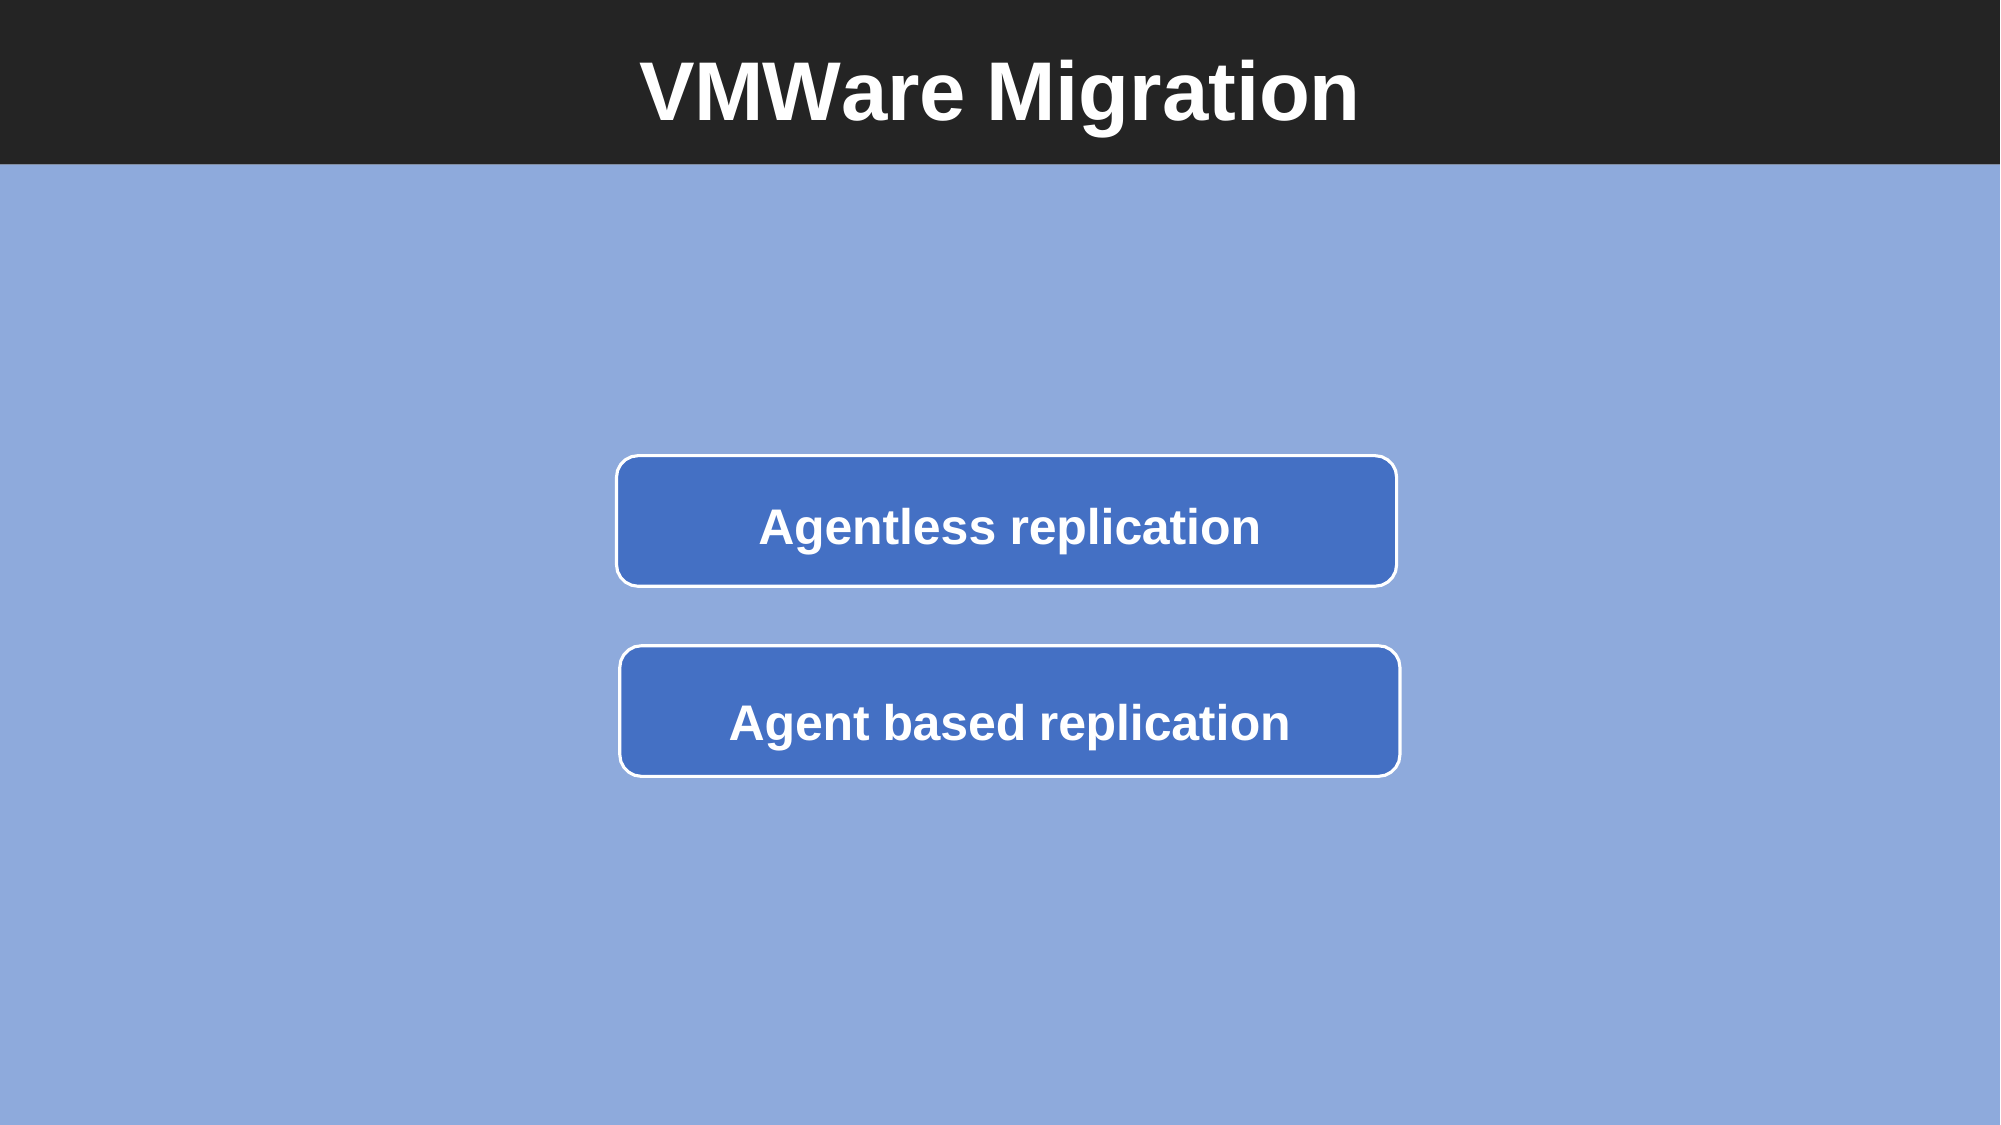

# VMWare Migration

Agentless replication

Agent based replication